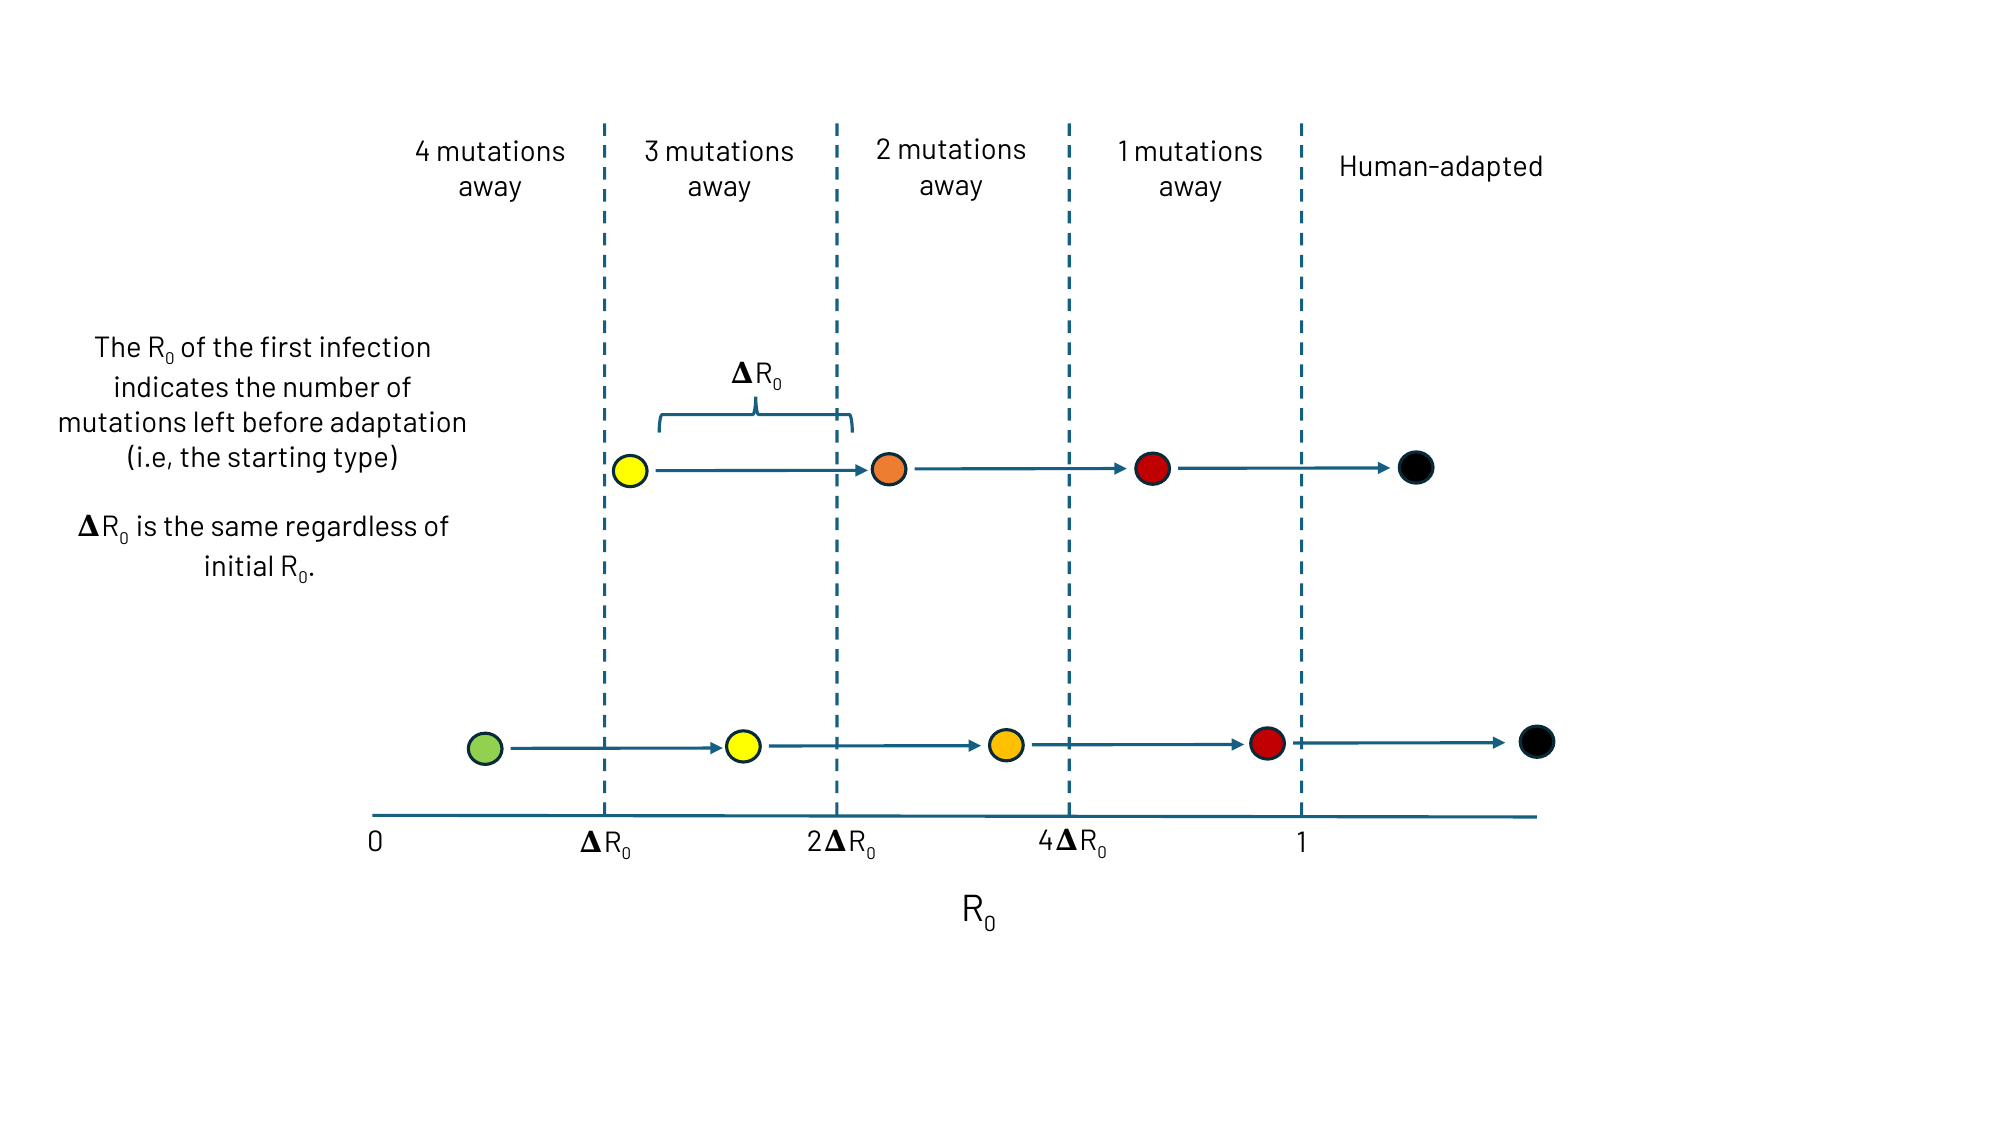

2 mutations
away
3 mutations
away
1 mutations
away
4 mutations
away
Human-adapted

The R0 of the first infection indicates the number of mutations left before adaptation (i.e, the starting type)

𝚫R0  is the same regardless of initial R0.
𝚫R0

4𝚫R0
2𝚫R0
0
𝚫R0
1
R0